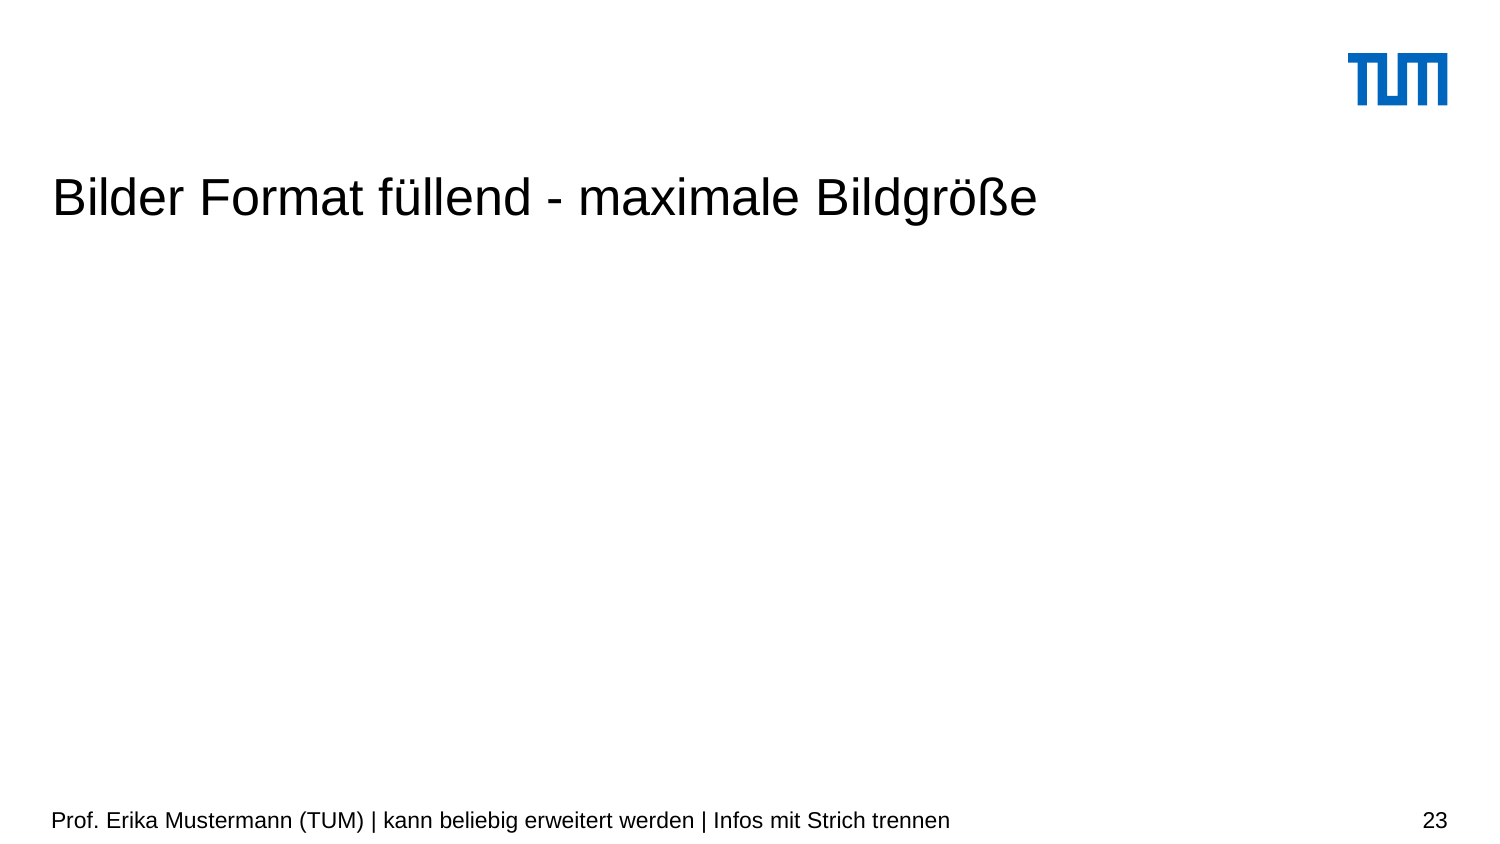

# Bilder Format füllend - maximale Bildgröße

Prof. Erika Mustermann (TUM) | kann beliebig erweitert werden | Infos mit Strich trennen
23